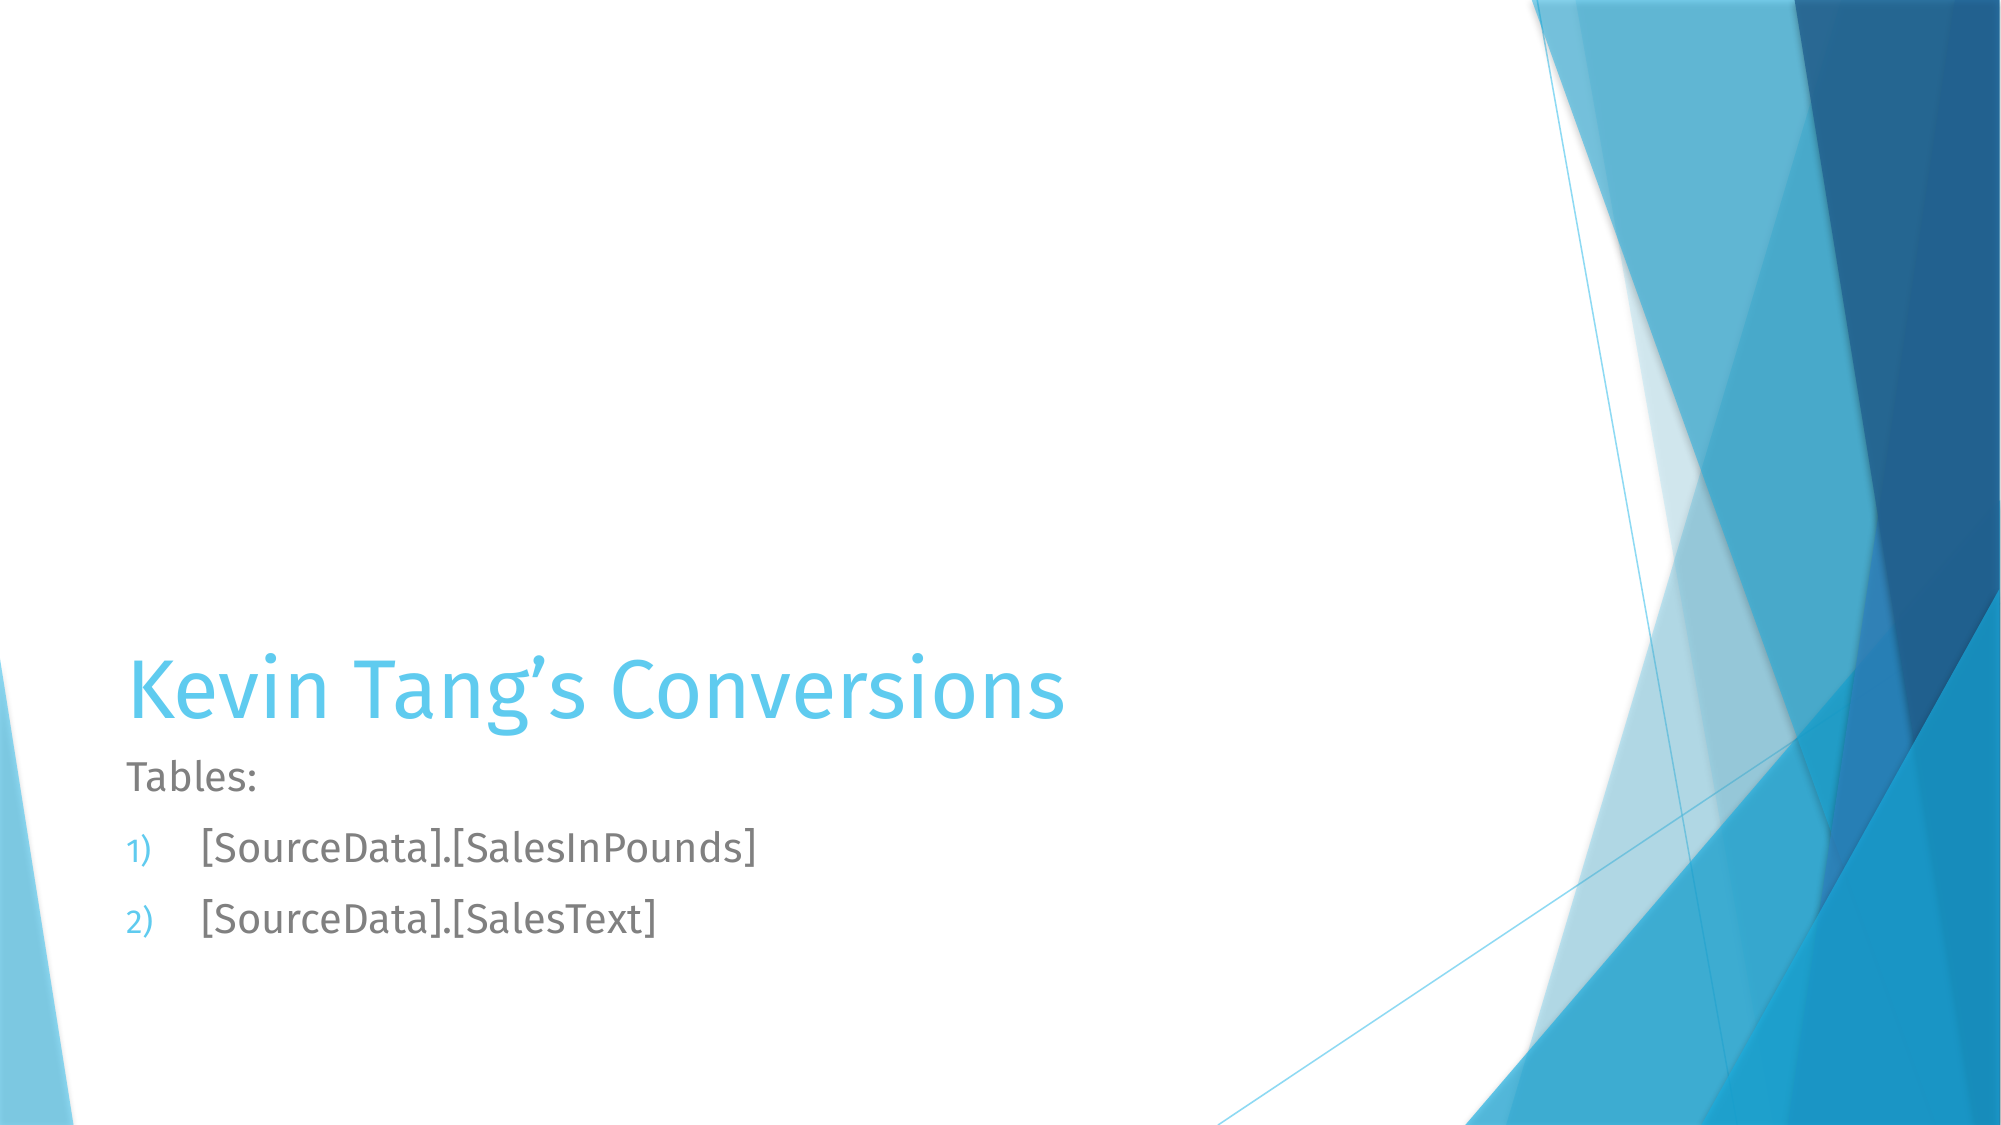

# Kevin Tang’s Conversions
Tables:
[SourceData].[SalesInPounds]
[SourceData].[SalesText]